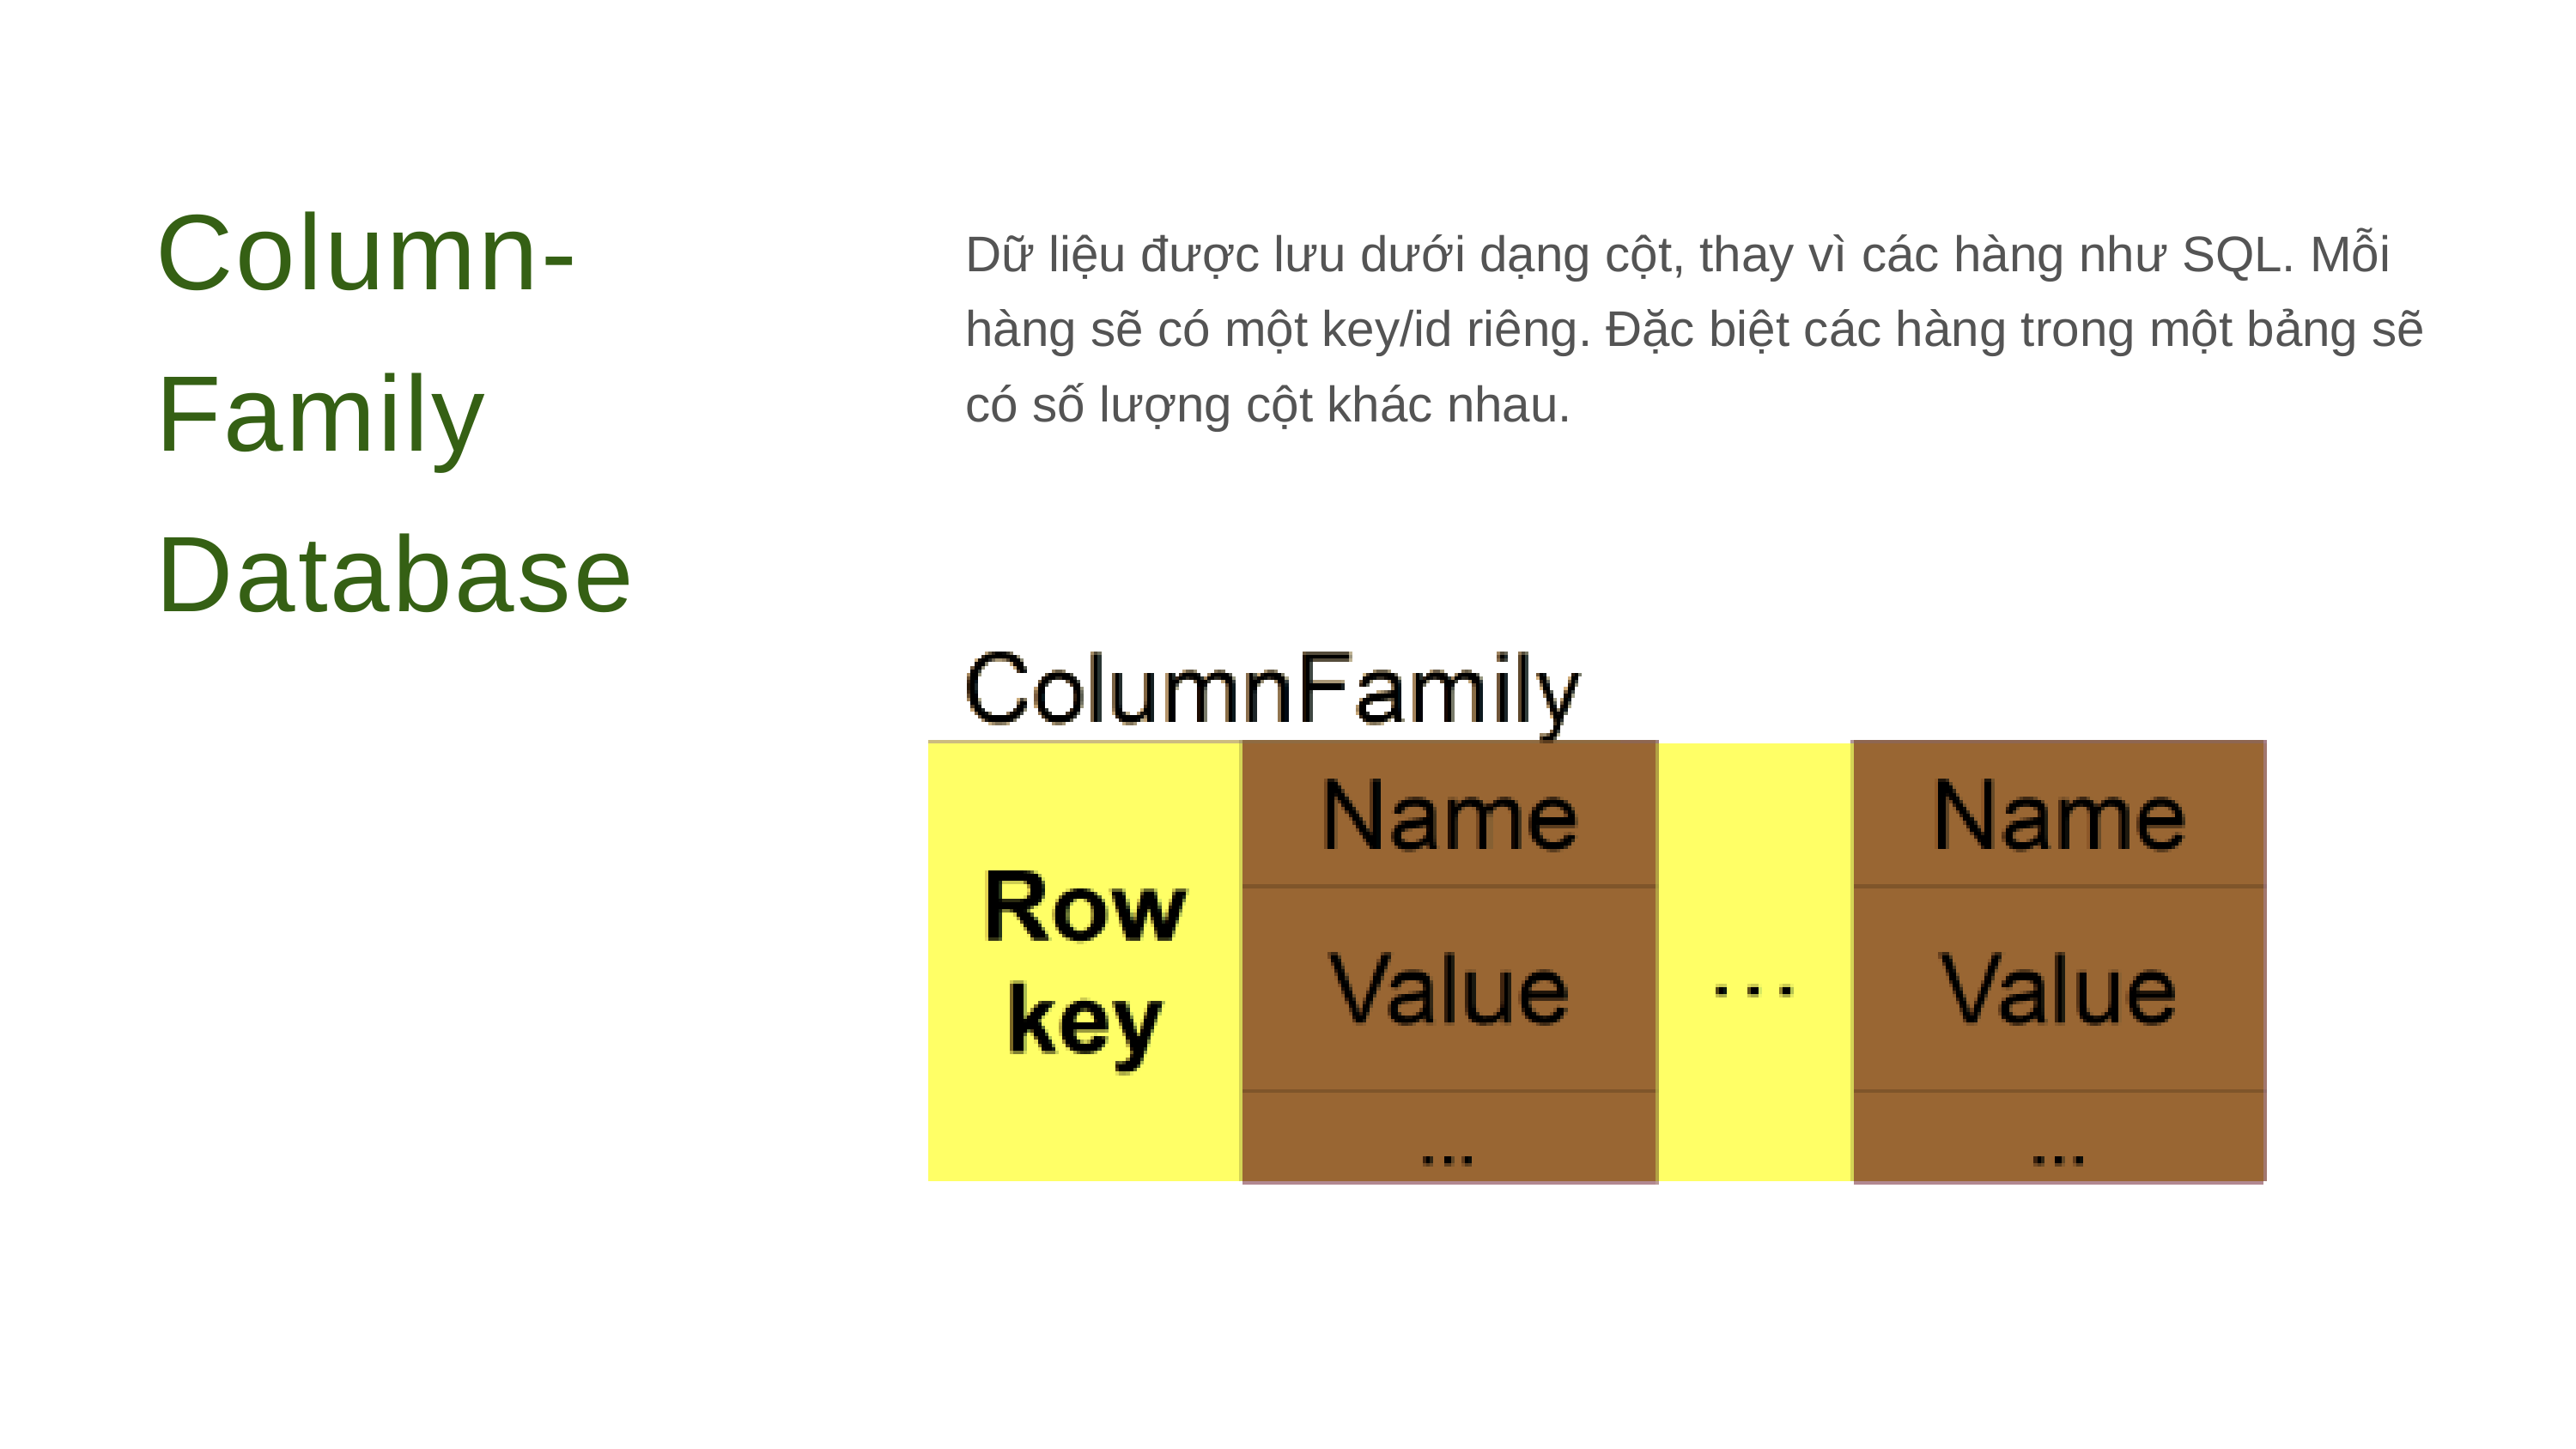

Column-Family Database
Dữ liệu được lưu dưới dạng cột, thay vì các hàng như SQL. Mỗi hàng sẽ có một key/id riêng. Đặc biệt các hàng trong một bảng sẽ có số lượng cột khác nhau.